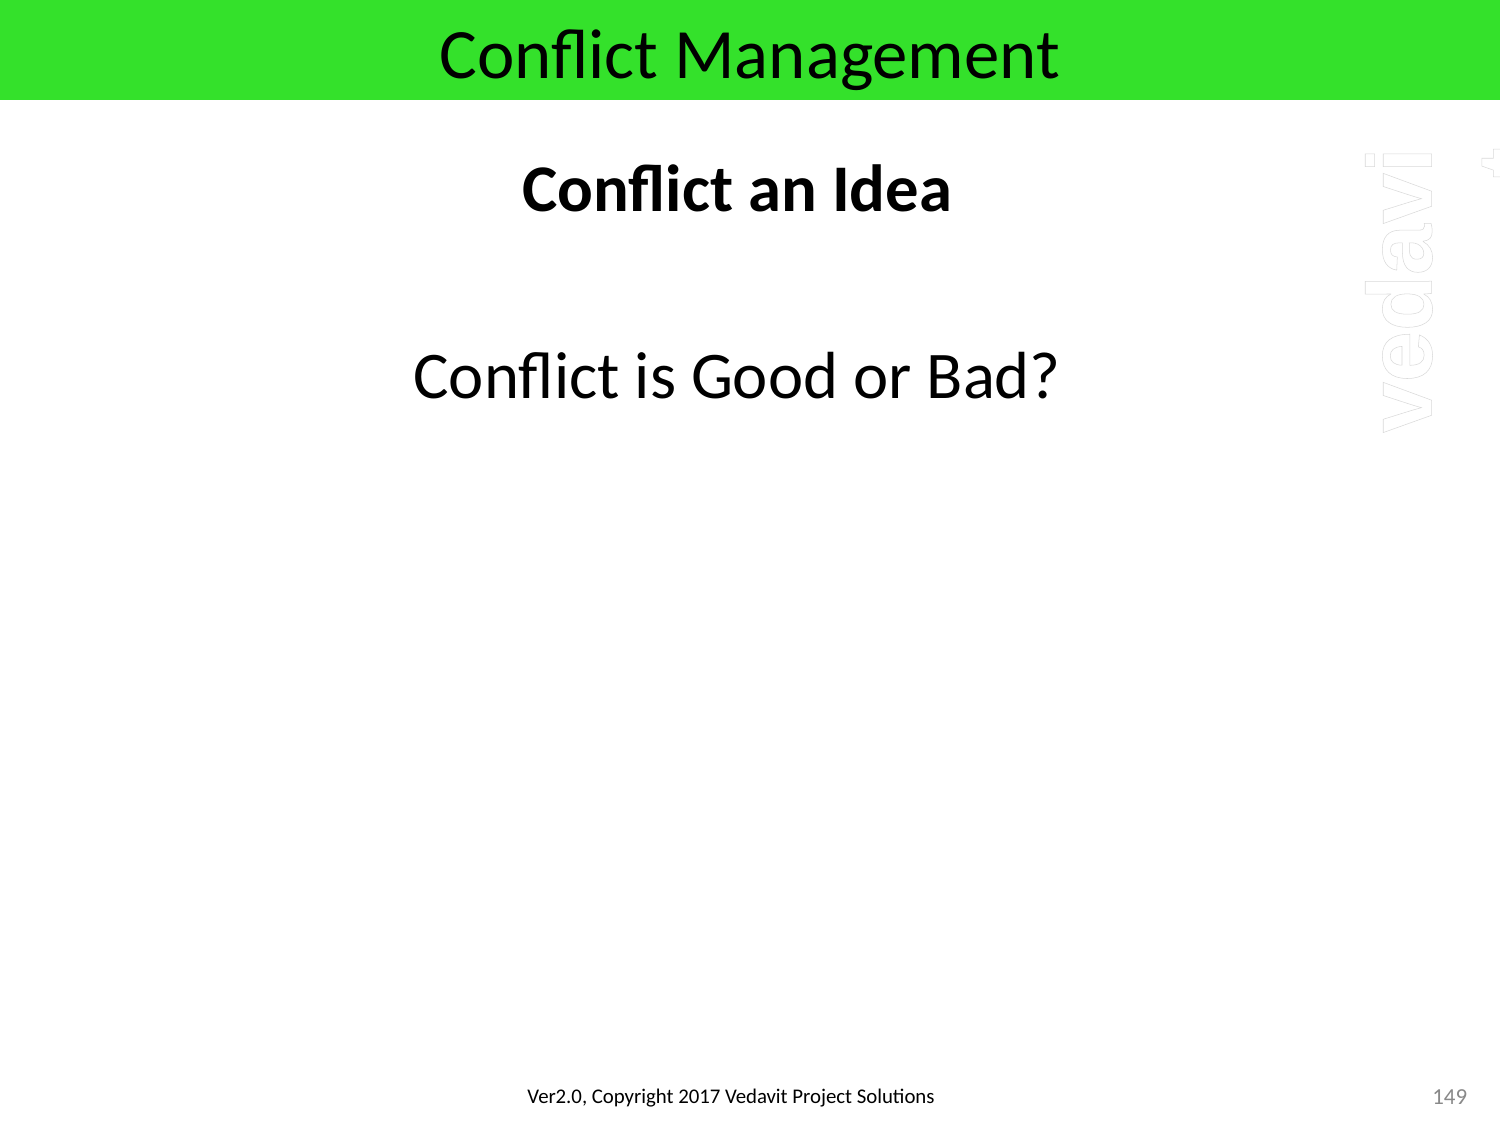

# Conflict Management

Conflict an Idea

Conflict is Good or Bad?
149